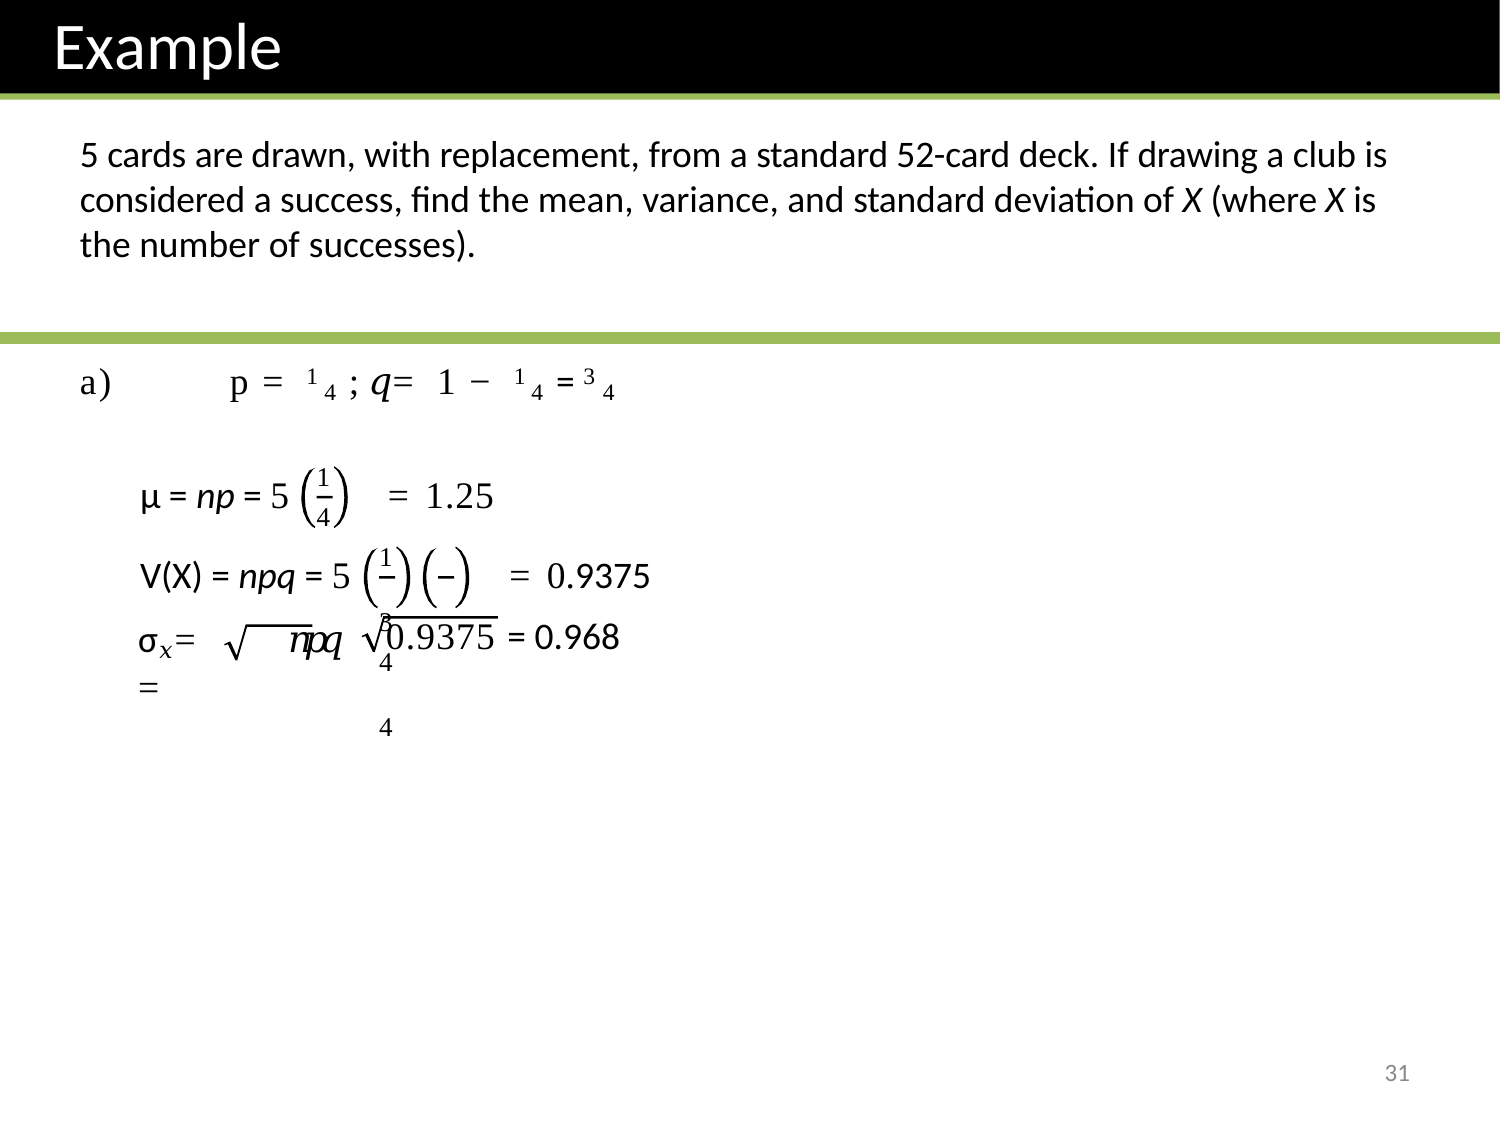

# Example

5 cards are drawn, with replacement, from a standard 52-card deck. If drawing a club is  considered a success, find the mean, variance, and standard deviation of X (where X is  the number of successes).

a)	p = 1 4 ; 𝑞 = 1 − 1 4 = 3 4

1
4

μ = np = 5
= 1.25
1	3
4	4
V(X) = npq = 5
σ𝑥=	𝑛𝑝𝑞         =

= 0.9375
0.9375 = 0.968

31